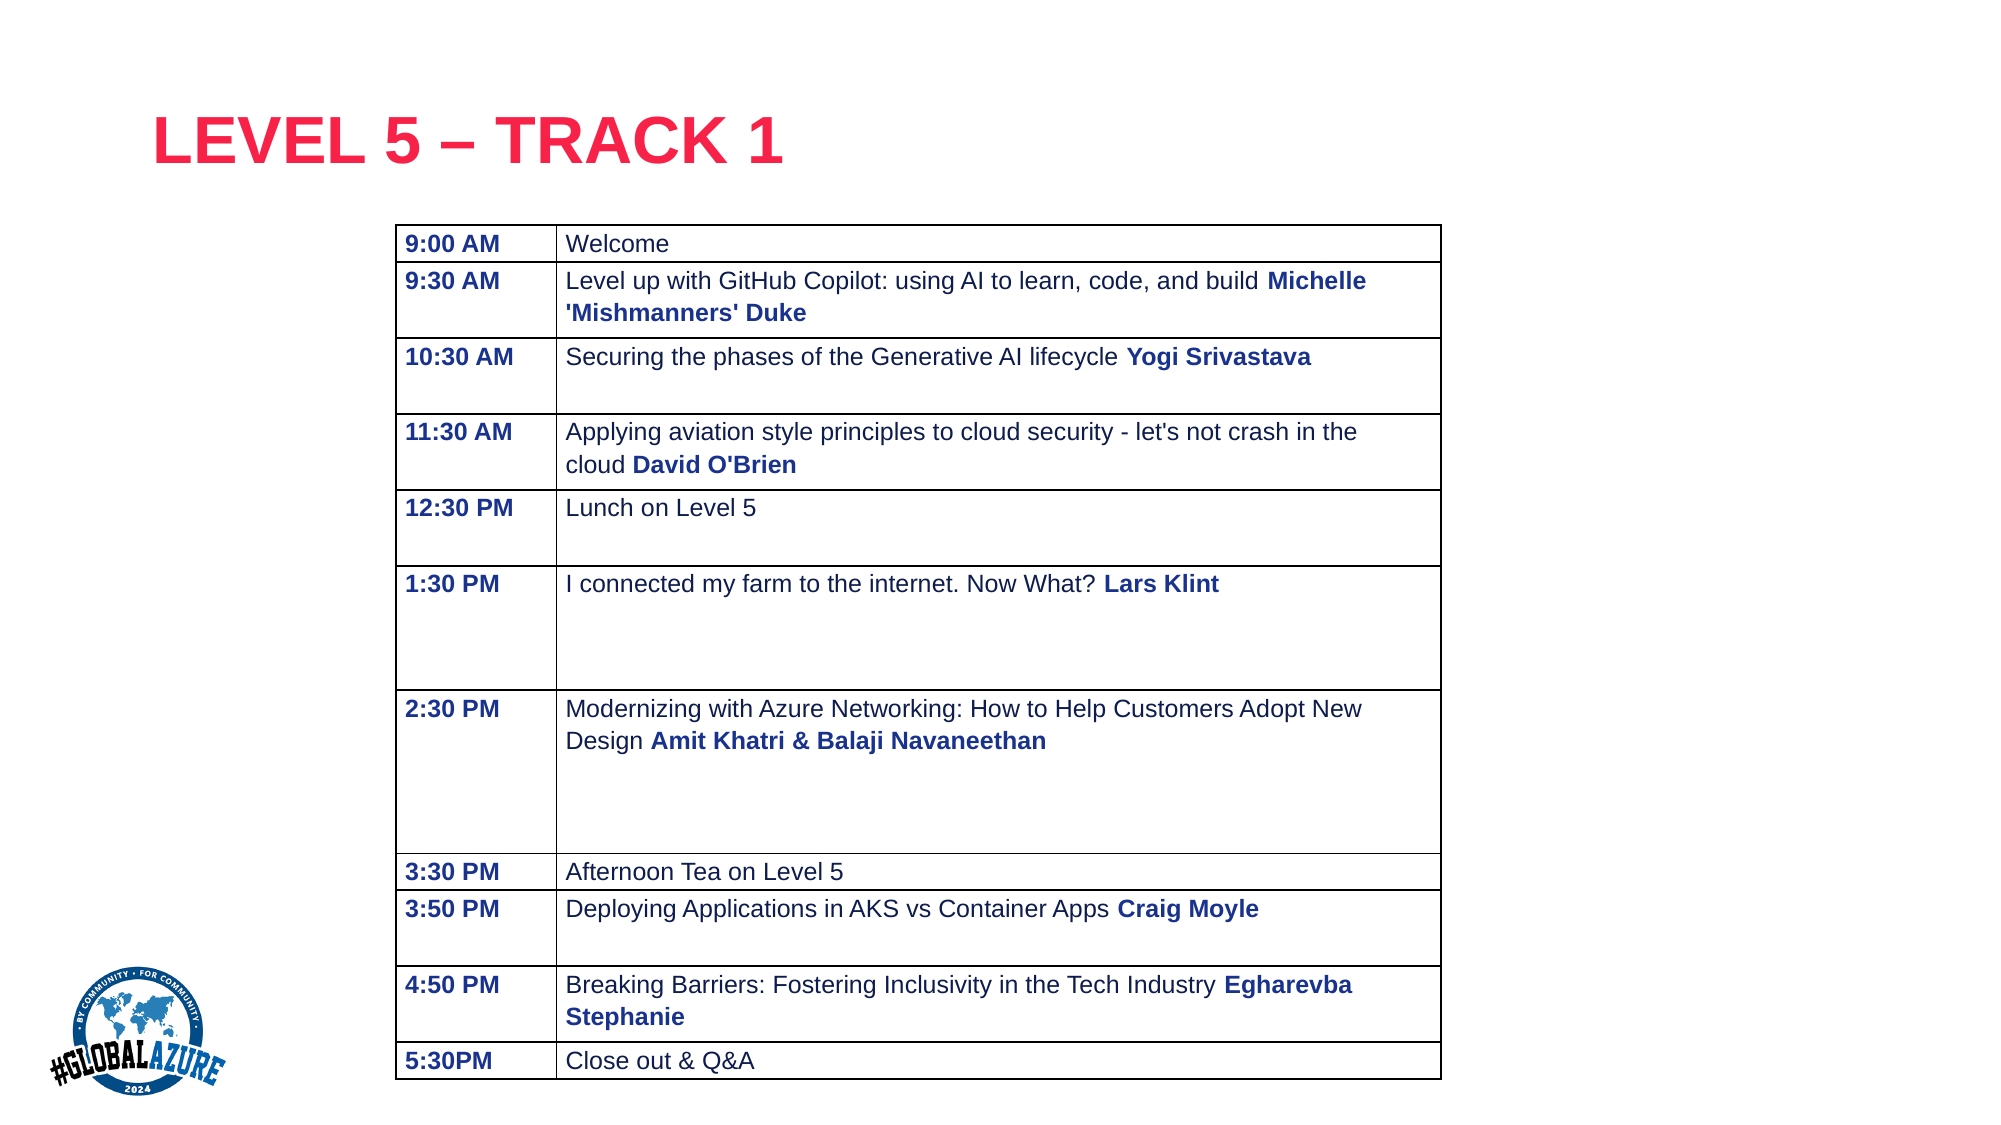

# Level 5 – Track 1
| 9:00 AM | Welcome |
| --- | --- |
| 9:30 AM | Level up with GitHub Copilot: using AI to learn, code, and build Michelle 'Mishmanners' Duke |
| 10:30 AM | Securing the phases of the Generative AI lifecycle Yogi Srivastava |
| 11:30 AM | Applying aviation style principles to cloud security - let's not crash in the cloud David O'Brien |
| 12:30 PM | Lunch on Level 5 |
| 1:30 PM | I connected my farm to the internet. Now What? Lars Klint |
| 2:30 PM | Modernizing with Azure Networking: How to Help Customers Adopt New Design Amit Khatri & Balaji Navaneethan |
| 3:30 PM | Afternoon Tea on Level 5 |
| 3:50 PM | Deploying Applications in AKS vs Container Apps Craig Moyle |
| 4:50 PM | Breaking Barriers: Fostering Inclusivity in the Tech Industry Egharevba Stephanie |
| 5:30PM | Close out & Q&A |